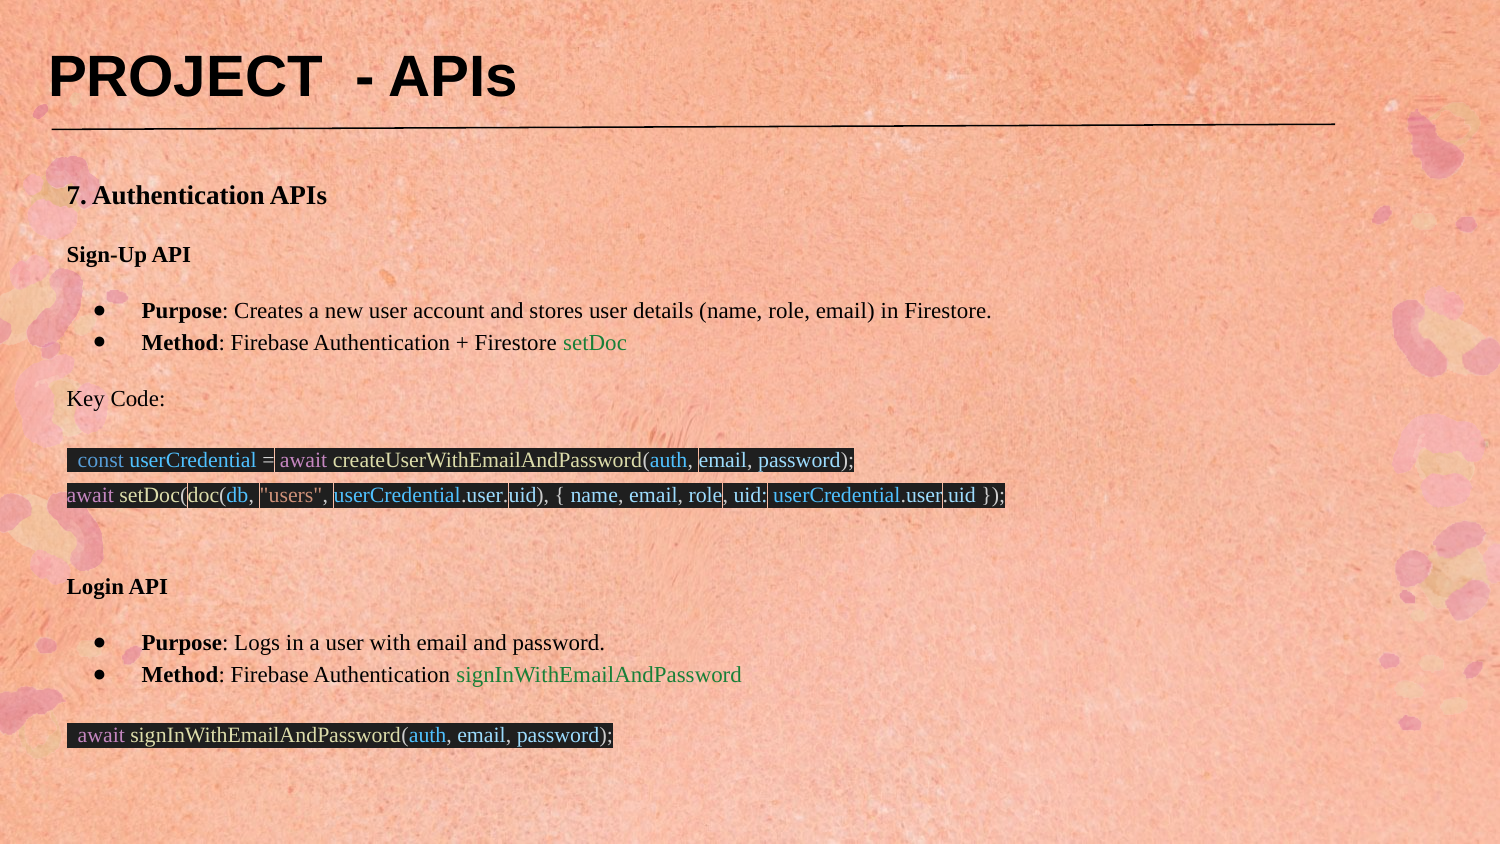

PROJECT  - APIs
7. Authentication APIs
Sign-Up API
Purpose: Creates a new user account and stores user details (name, role, email) in Firestore.
Method: Firebase Authentication + Firestore setDoc
Key Code:
  const userCredential = await createUserWithEmailAndPassword(auth, email, password);
await setDoc(doc(db, "users", userCredential.user.uid), { name, email, role, uid: userCredential.user.uid });

Login API
Purpose: Logs in a user with email and password.
Method: Firebase Authentication signInWithEmailAndPassword
  await signInWithEmailAndPassword(auth, email, password);